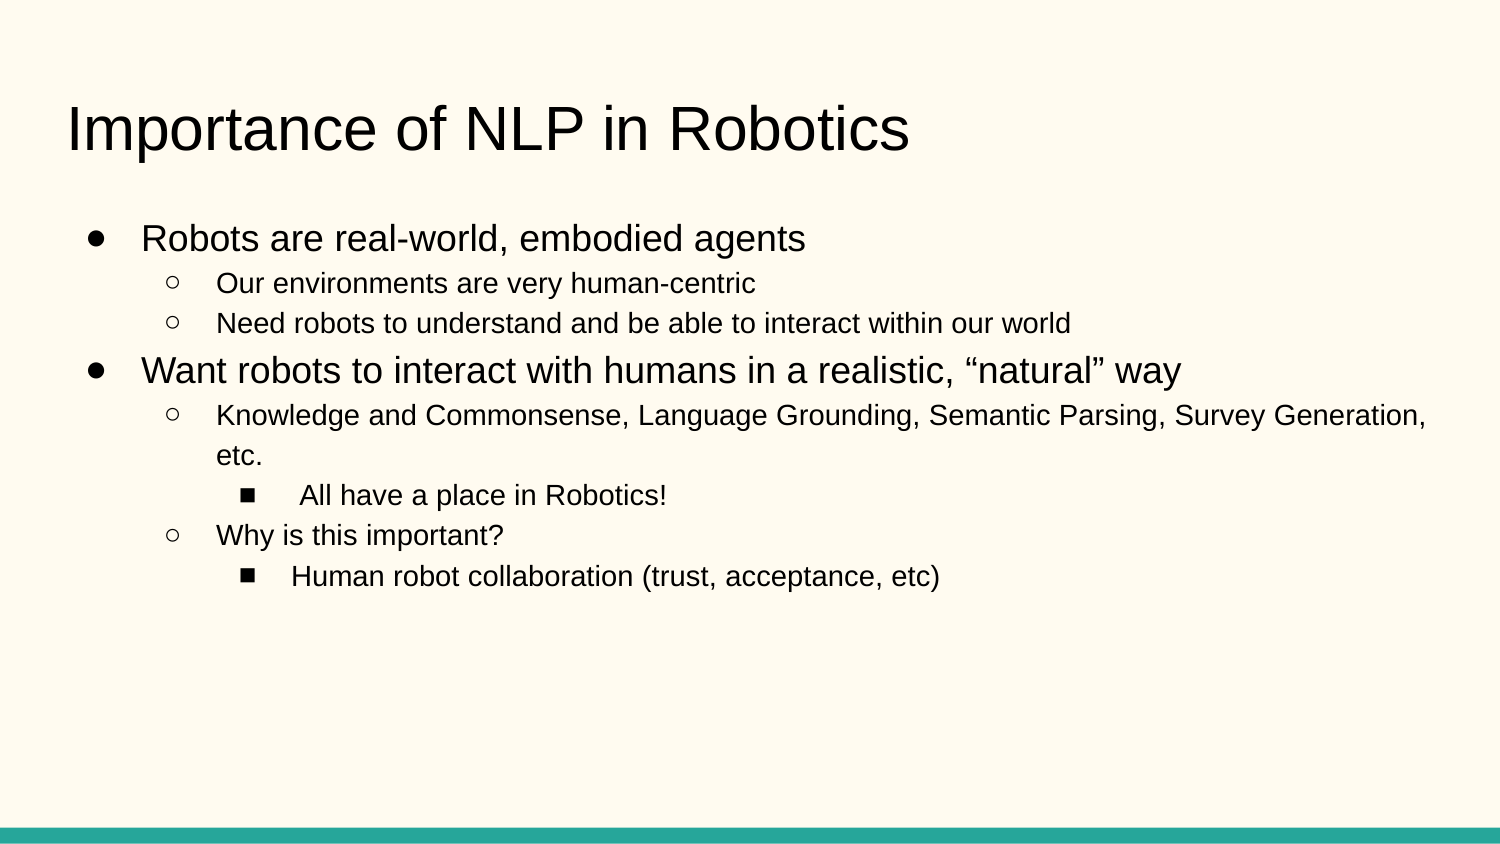

# Importance of NLP in Robotics
Robots are real-world, embodied agents
Our environments are very human-centric
Need robots to understand and be able to interact within our world
Want robots to interact with humans in a realistic, “natural” way
Knowledge and Commonsense, Language Grounding, Semantic Parsing, Survey Generation, etc.
 All have a place in Robotics!
Why is this important?
Human robot collaboration (trust, acceptance, etc)